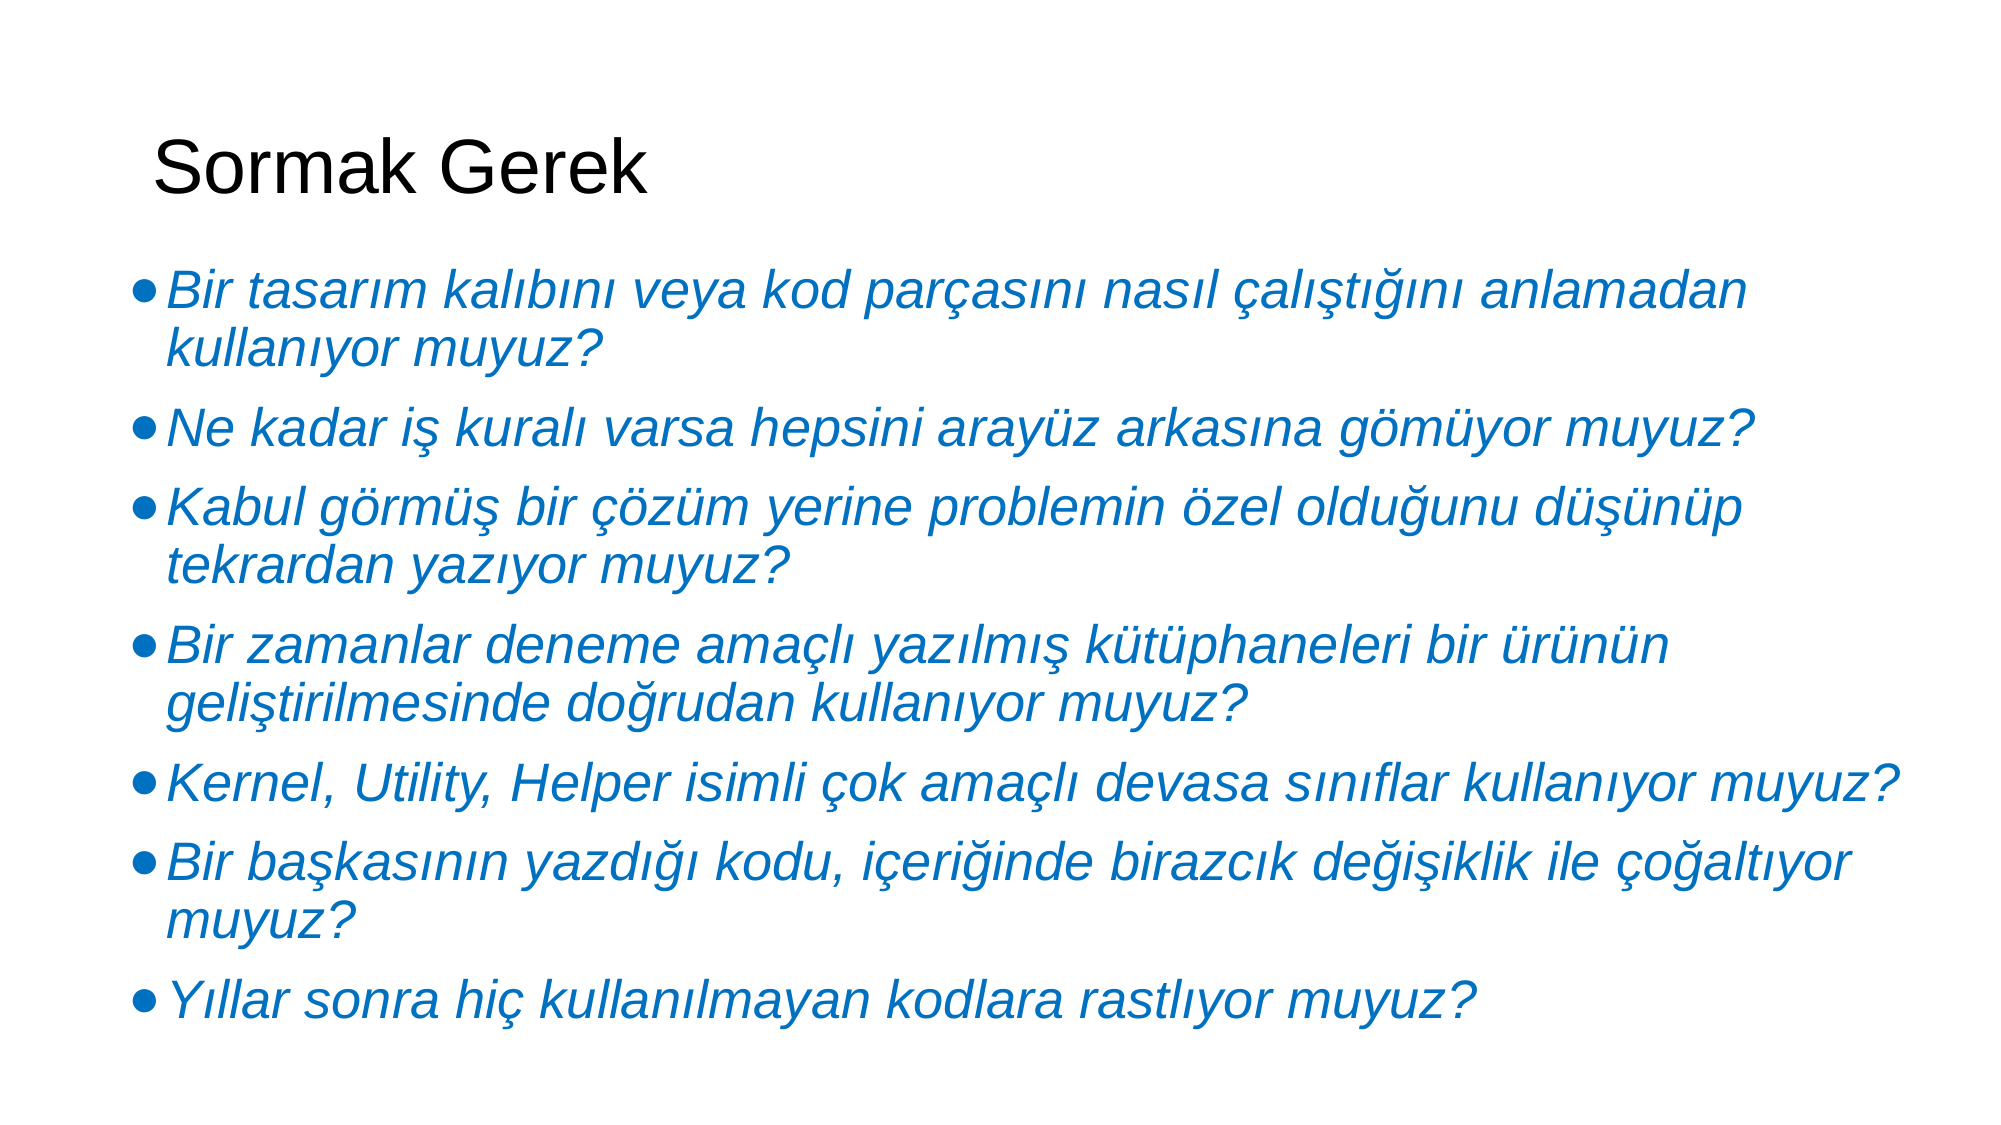

# Sormak Gerek
Bir tasarım kalıbını veya kod parçasını nasıl çalıştığını anlamadan kullanıyor muyuz?
Ne kadar iş kuralı varsa hepsini arayüz arkasına gömüyor muyuz?
Kabul görmüş bir çözüm yerine problemin özel olduğunu düşünüp tekrardan yazıyor muyuz?
Bir zamanlar deneme amaçlı yazılmış kütüphaneleri bir ürünün geliştirilmesinde doğrudan kullanıyor muyuz?
Kernel, Utility, Helper isimli çok amaçlı devasa sınıflar kullanıyor muyuz?
Bir başkasının yazdığı kodu, içeriğinde birazcık değişiklik ile çoğaltıyor muyuz?
Yıllar sonra hiç kullanılmayan kodlara rastlıyor muyuz?